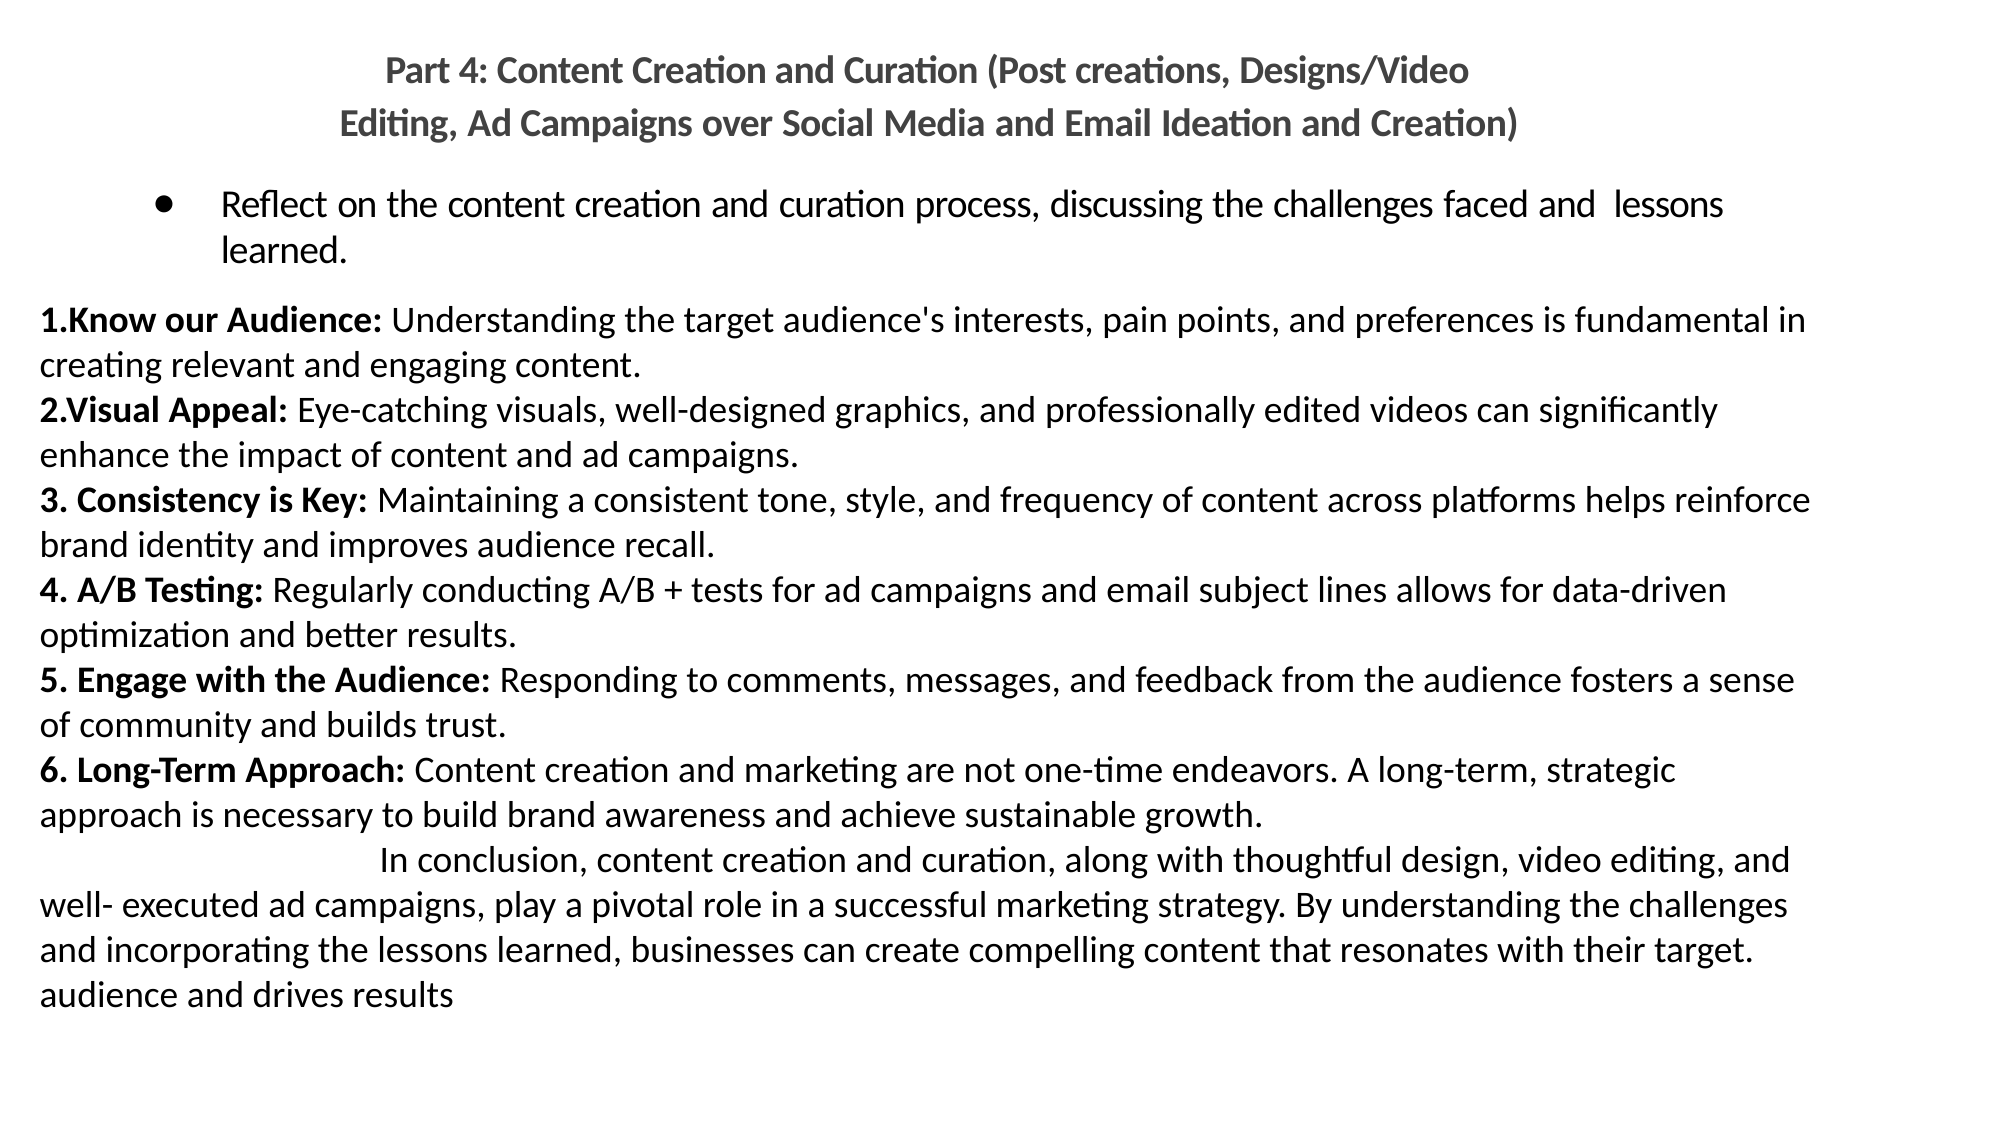

# Part 4: Content Creation and Curation (Post creations, Designs/Video  Editing, Ad Campaigns over Social Media and Email Ideation and Creation)
Reflect on the content creation and curation process, discussing the challenges faced and  lessons learned.
1.Know our Audience: Understanding the target audience's interests, pain points, and preferences is fundamental in creating relevant and engaging content.
2.Visual Appeal: Eye-catching visuals, well-designed graphics, and professionally edited videos can significantly
enhance the impact of content and ad campaigns.
3. Consistency is Key: Maintaining a consistent tone, style, and frequency of content across platforms helps reinforce
brand identity and improves audience recall.
4. A/B Testing: Regularly conducting A/B + tests for ad campaigns and email subject lines allows for data-driven optimization and better results.
5. Engage with the Audience: Responding to comments, messages, and feedback from the audience fosters a sense
of community and builds trust.
6. Long-Term Approach: Content creation and marketing are not one-time endeavors. A long-term, strategic approach is necessary to build brand awareness and achieve sustainable growth.
                                        In conclusion, content creation and curation, along with thoughtful design, video editing, and well- executed ad campaigns, play a pivotal role in a successful marketing strategy. By understanding the challenges and incorporating the lessons learned, businesses can create compelling content that resonates with their target. audience and drives results